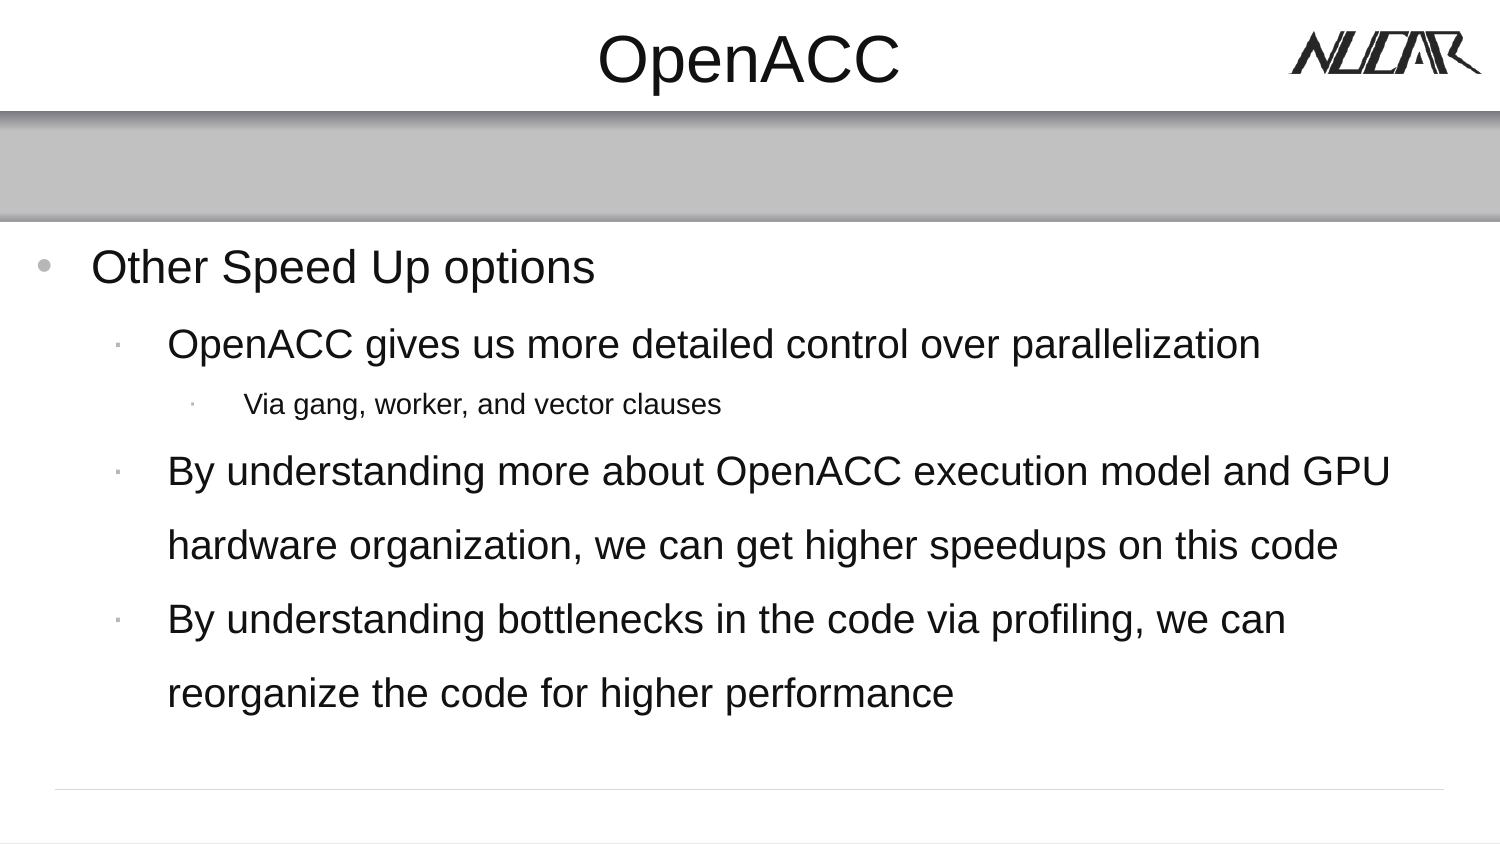

# OpenACC
Other Speed Up options
OpenACC gives us more detailed control over parallelization
Via gang, worker, and vector clauses
By understanding more about OpenACC execution model and GPU hardware organization, we can get higher speedups on this code
By understanding bottlenecks in the code via profiling, we can reorganize the code for higher performance